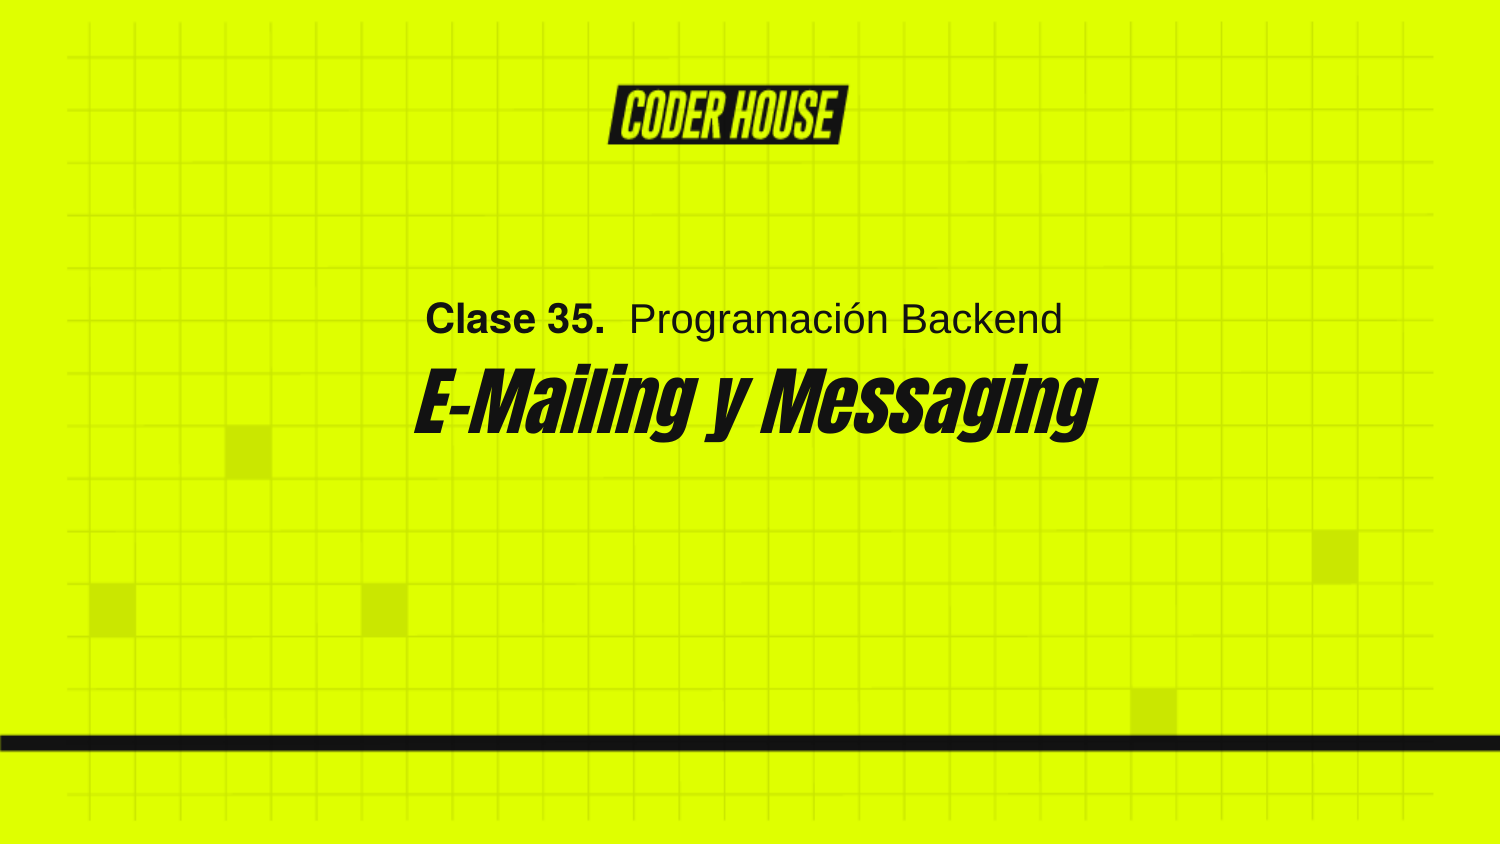

Clase 35.  Programación Backend
E-Mailing y Messaging